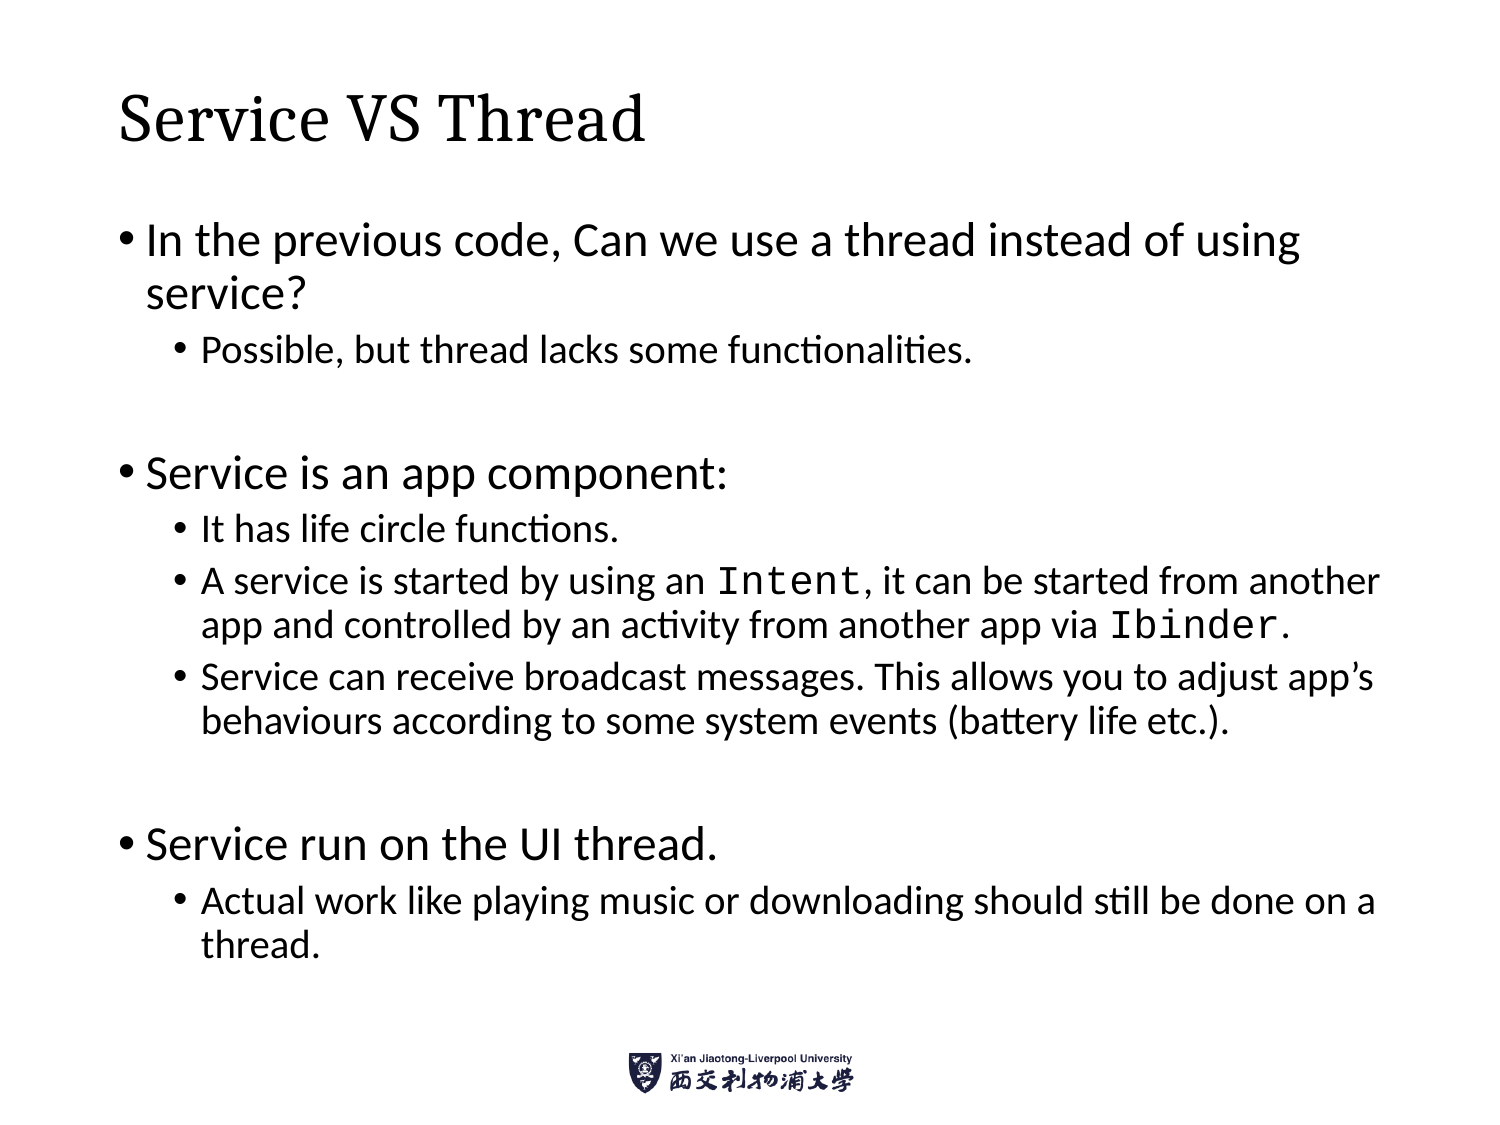

# Service VS Thread
In the previous code, Can we use a thread instead of using service?
Possible, but thread lacks some functionalities.

Service is an app component:
It has life circle functions.
A service is started by using an Intent, it can be started from another app and controlled by an activity from another app via Ibinder.
Service can receive broadcast messages. This allows you to adjust app’s behaviours according to some system events (battery life etc.).

Service run on the UI thread.
Actual work like playing music or downloading should still be done on a thread.